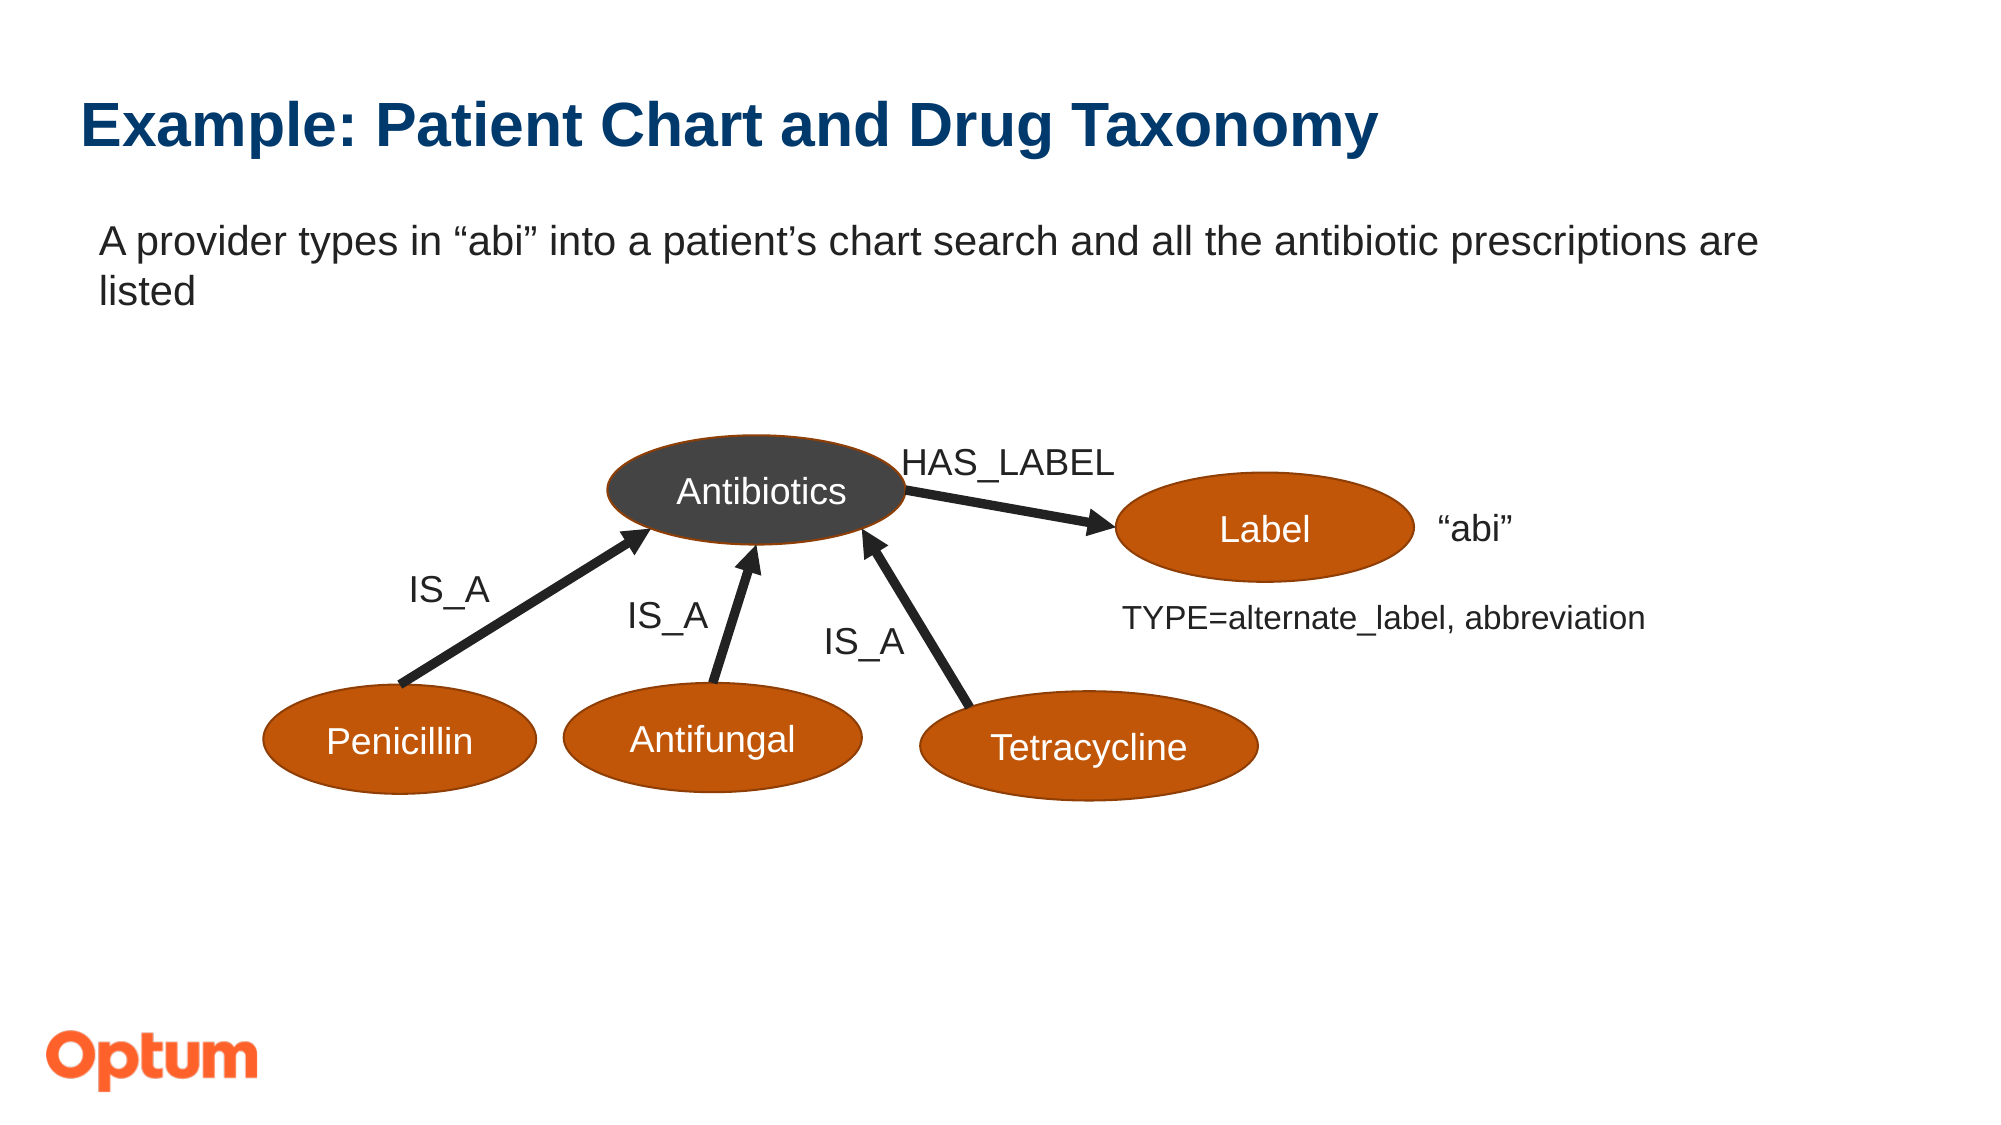

# Example: Patient Chart and Drug Taxonomy
A provider types in “abi” into a patient’s chart search and all the antibiotic prescriptions are listed
HAS_LABEL
 Antibiotics
Label
“abi”
IS_A
IS_A
TYPE=alternate_label, abbreviation
IS_A
Antifungal
Penicillin
Tetracycline